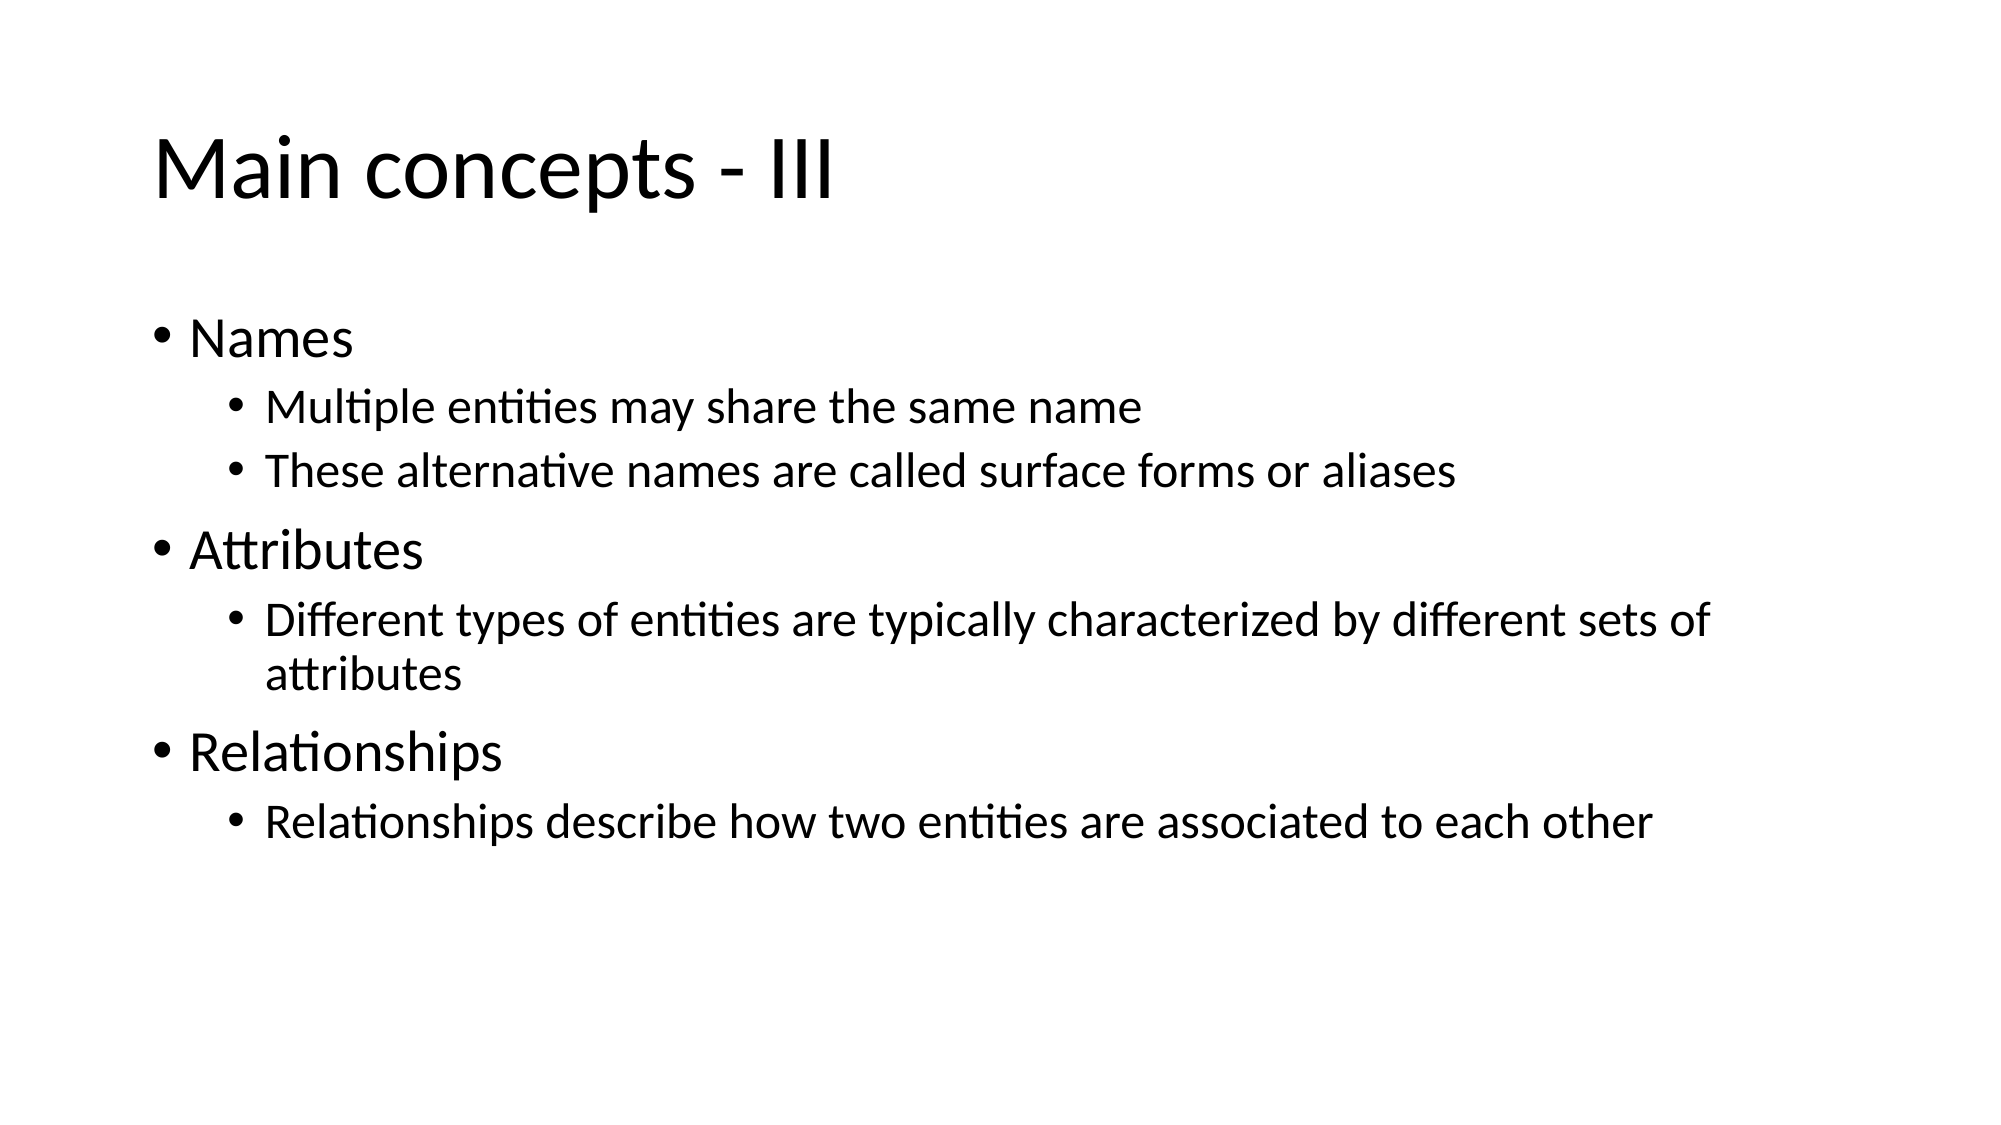

# Main concepts - III
Names
Multiple entities may share the same name
These alternative names are called surface forms or aliases
Attributes
Different types of entities are typically characterized by different sets of attributes
Relationships
Relationships describe how two entities are associated to each other